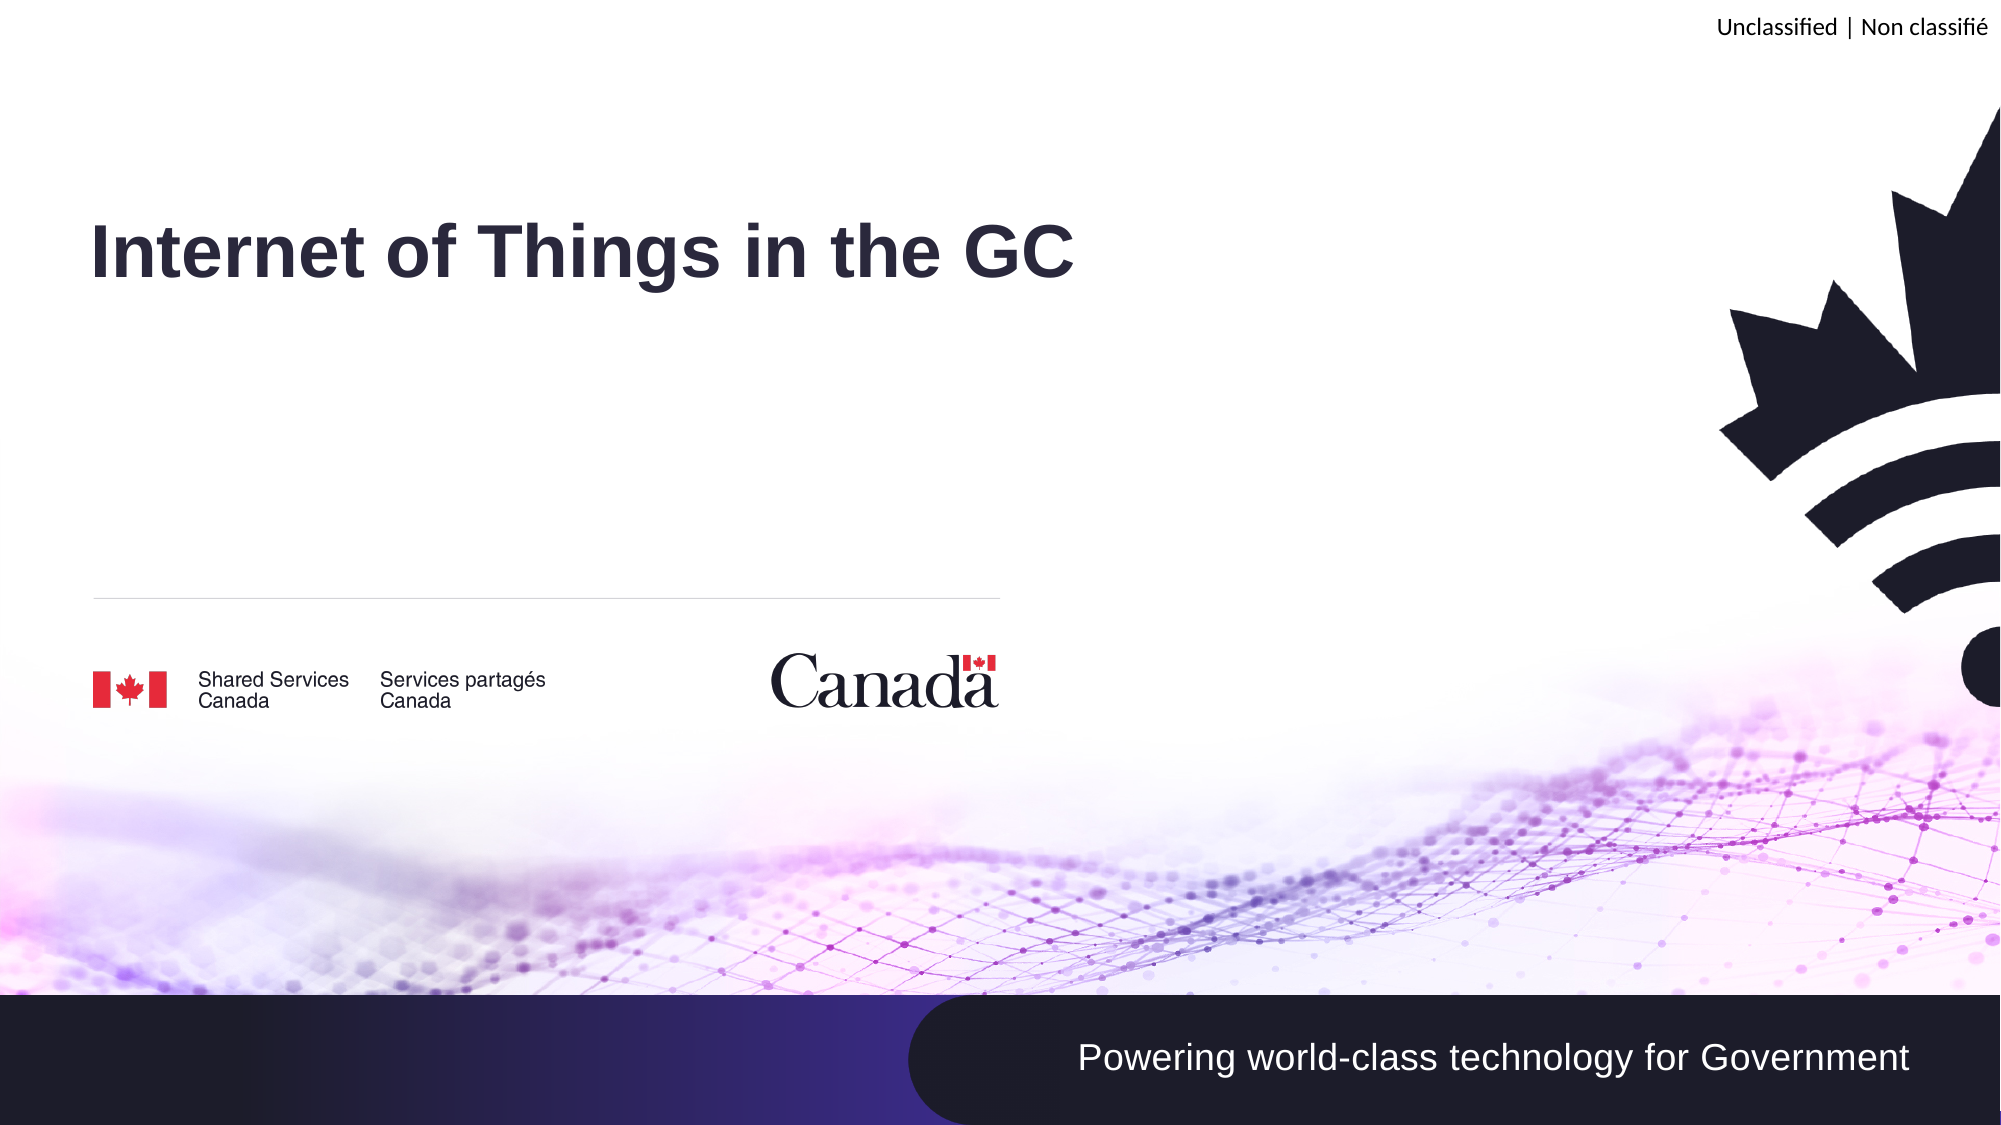

# Internet of Things in the GC